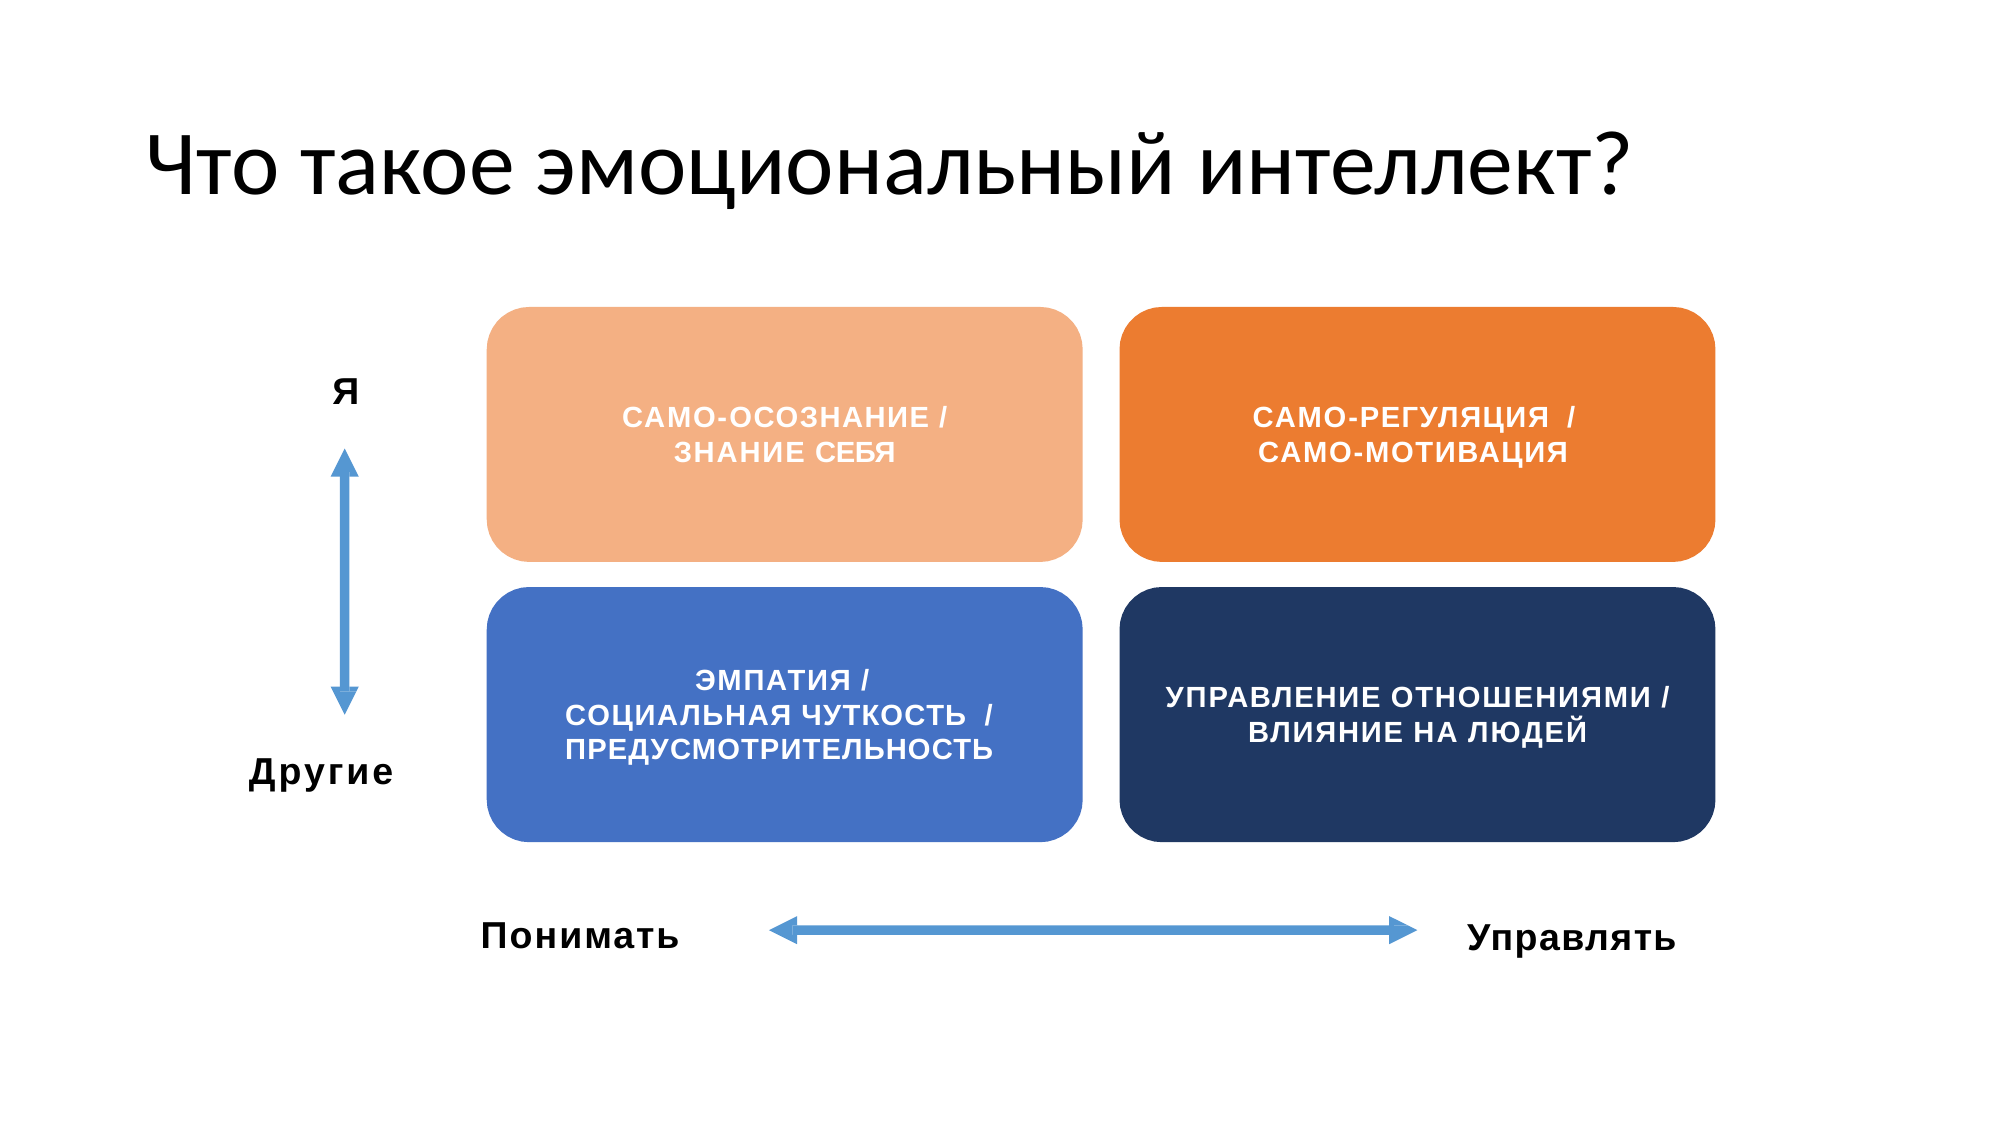

Что такое эмоциональный интеллект?

Я
САМО-ОСОЗНАНИЕ /
ЗНАНИЕ СЕБЯ
САМО-РЕГУЛЯЦИЯ /
САМО-МОТИВАЦИЯ

ЭМПАТИЯ / СОЦИАЛЬНАЯ ЧУТКОСТЬ / ПРЕДУСМОТРИТЕЛЬНОСТЬ
УПРАВЛЕНИЕ ОТНОШЕНИЯМИ /
ВЛИЯНИЕ НА ЛЮДЕЙ
Другие
Понимать
Управлять